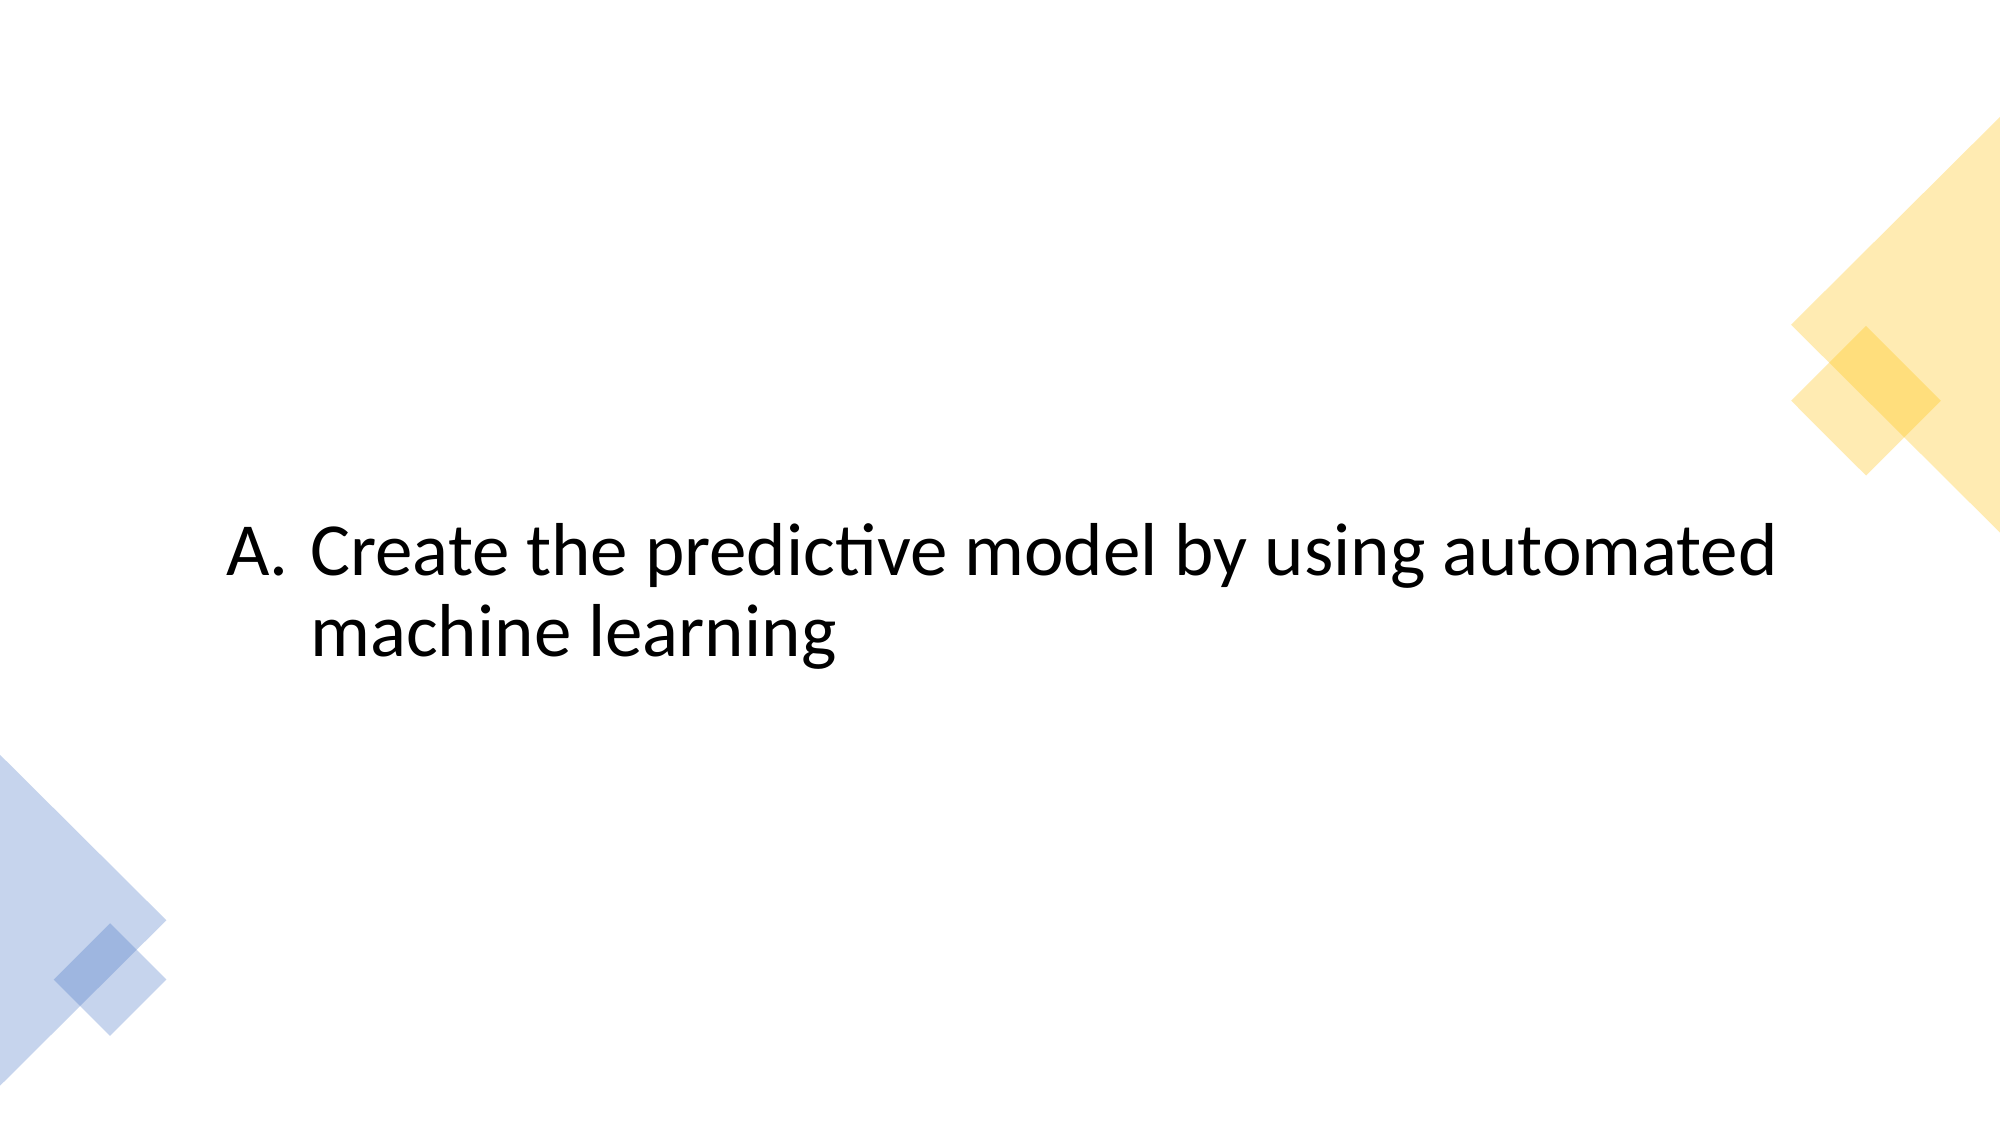

# Create the predictive model by using automated machine learning